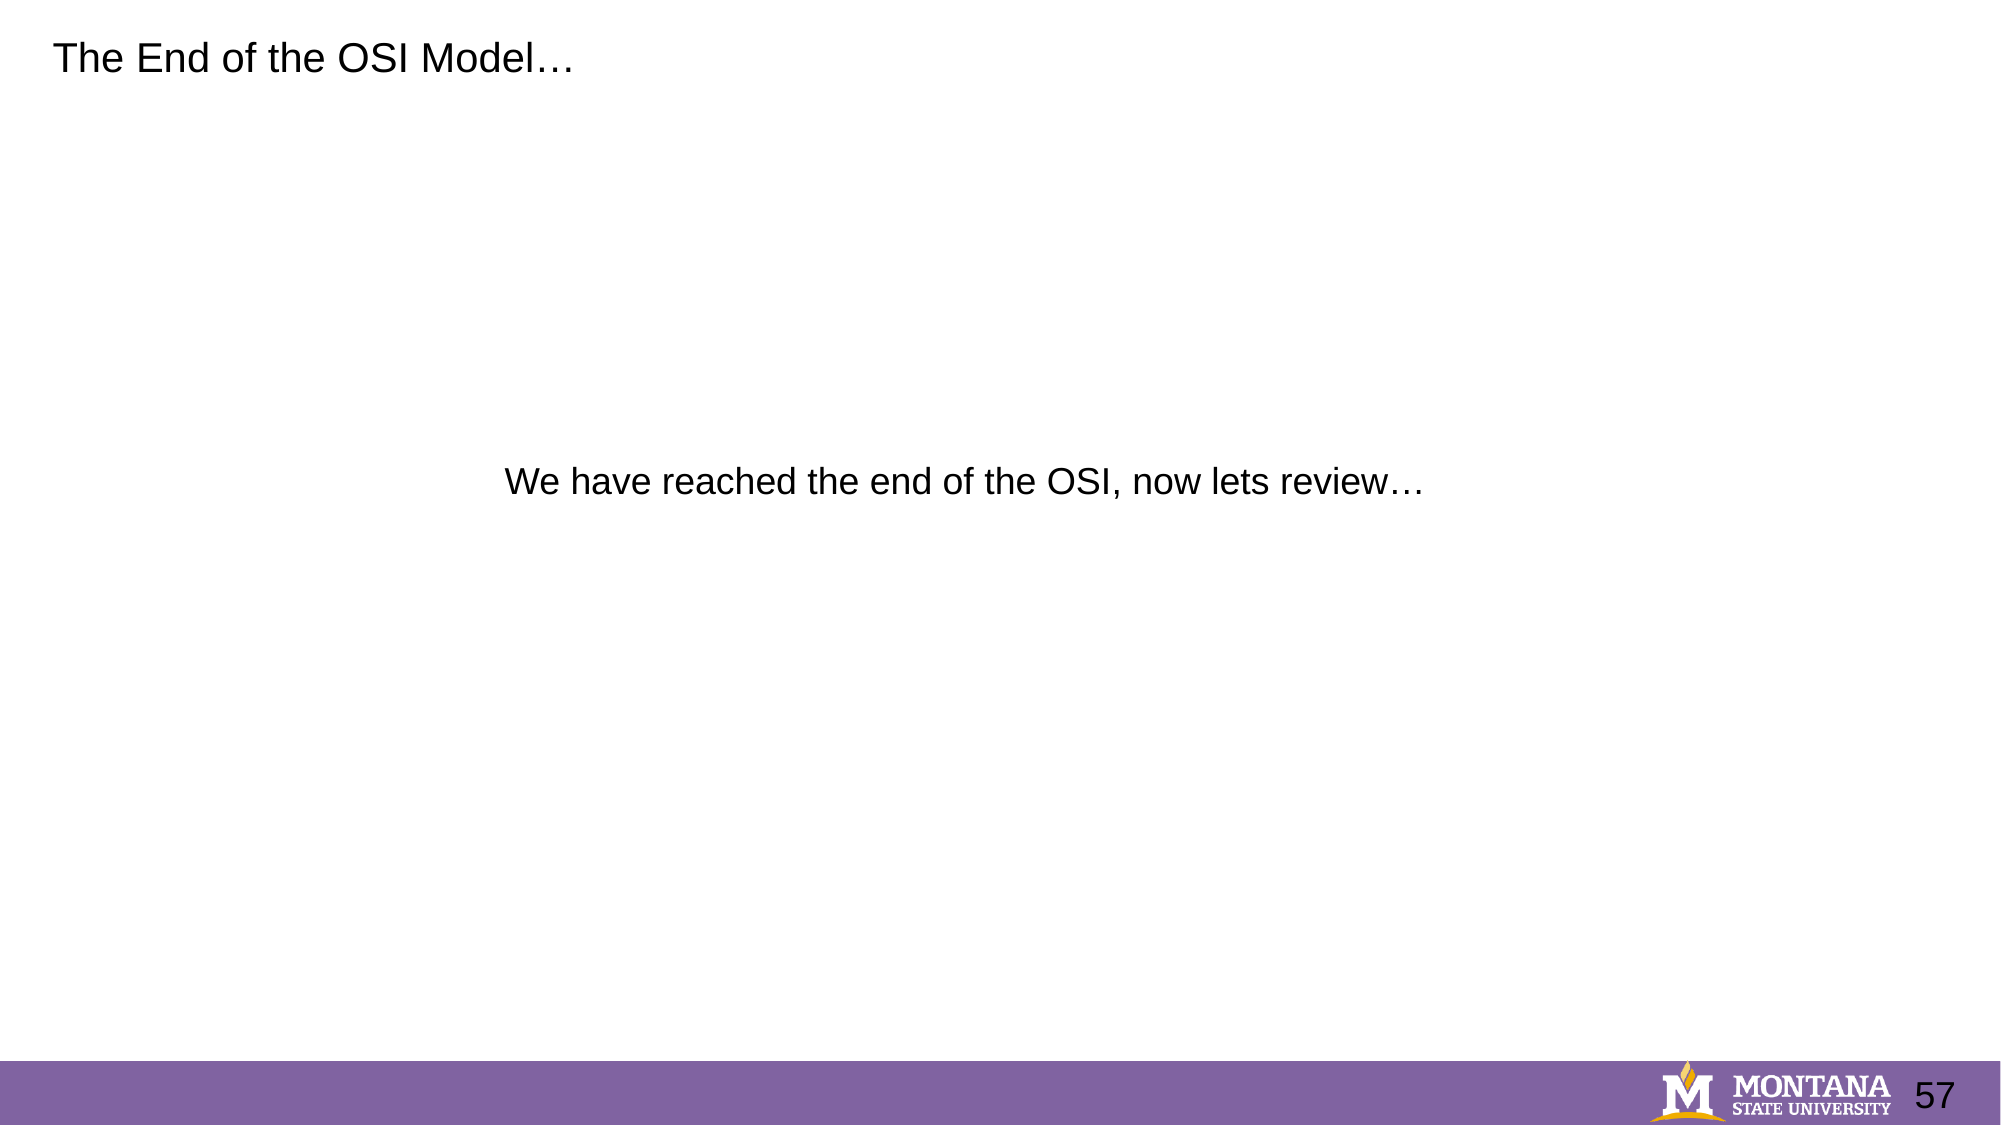

# The End of the OSI Model…
We have reached the end of the OSI, now lets review…
57